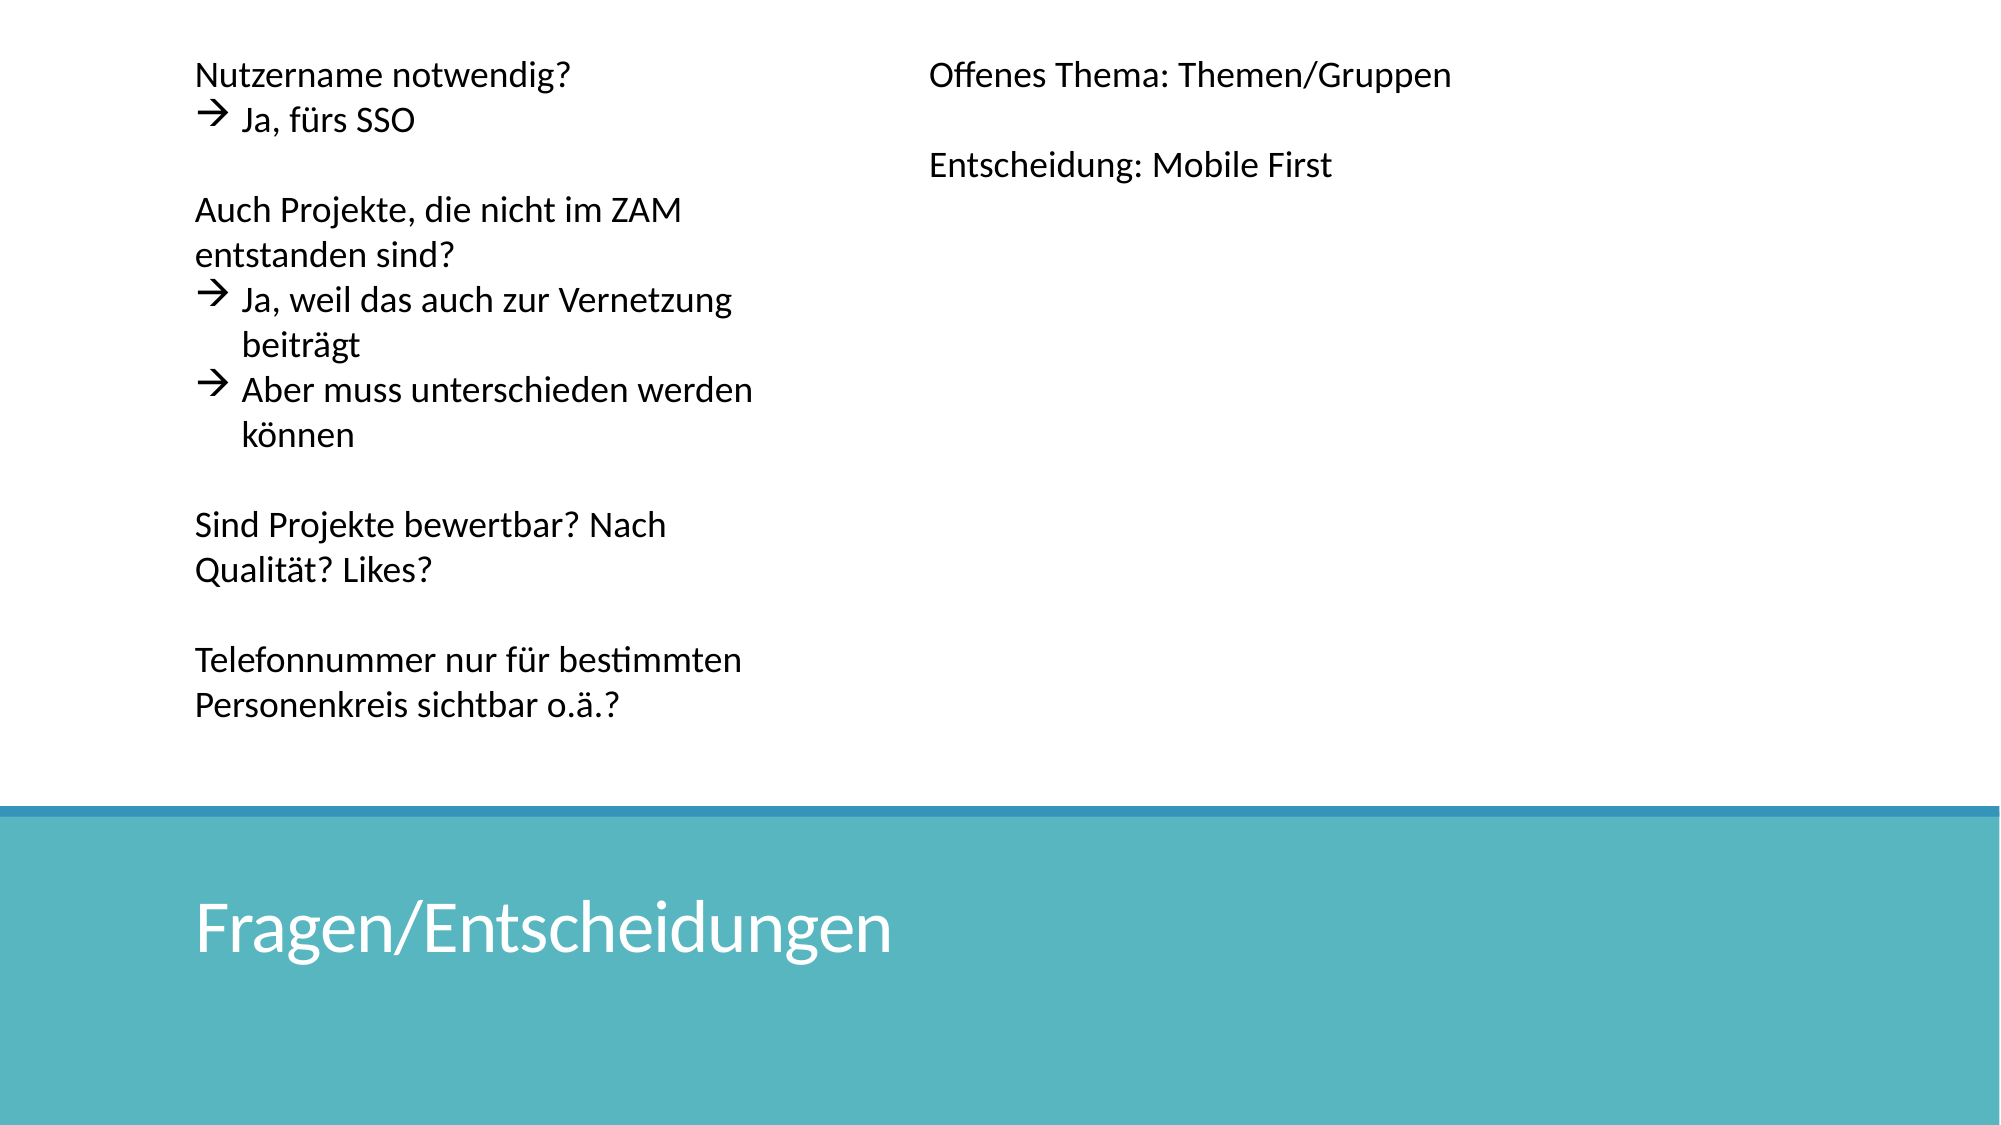

Nutzername notwendig?
Ja, fürs SSO

Auch Projekte, die nicht im ZAM entstanden sind?
Ja, weil das auch zur Vernetzung beiträgt
Aber muss unterschieden werden können

Sind Projekte bewertbar? Nach Qualität? Likes?

Telefonnummer nur für bestimmten Personenkreis sichtbar o.ä.?
Offenes Thema: Themen/Gruppen

Entscheidung: Mobile First
# Fragen/Entscheidungen